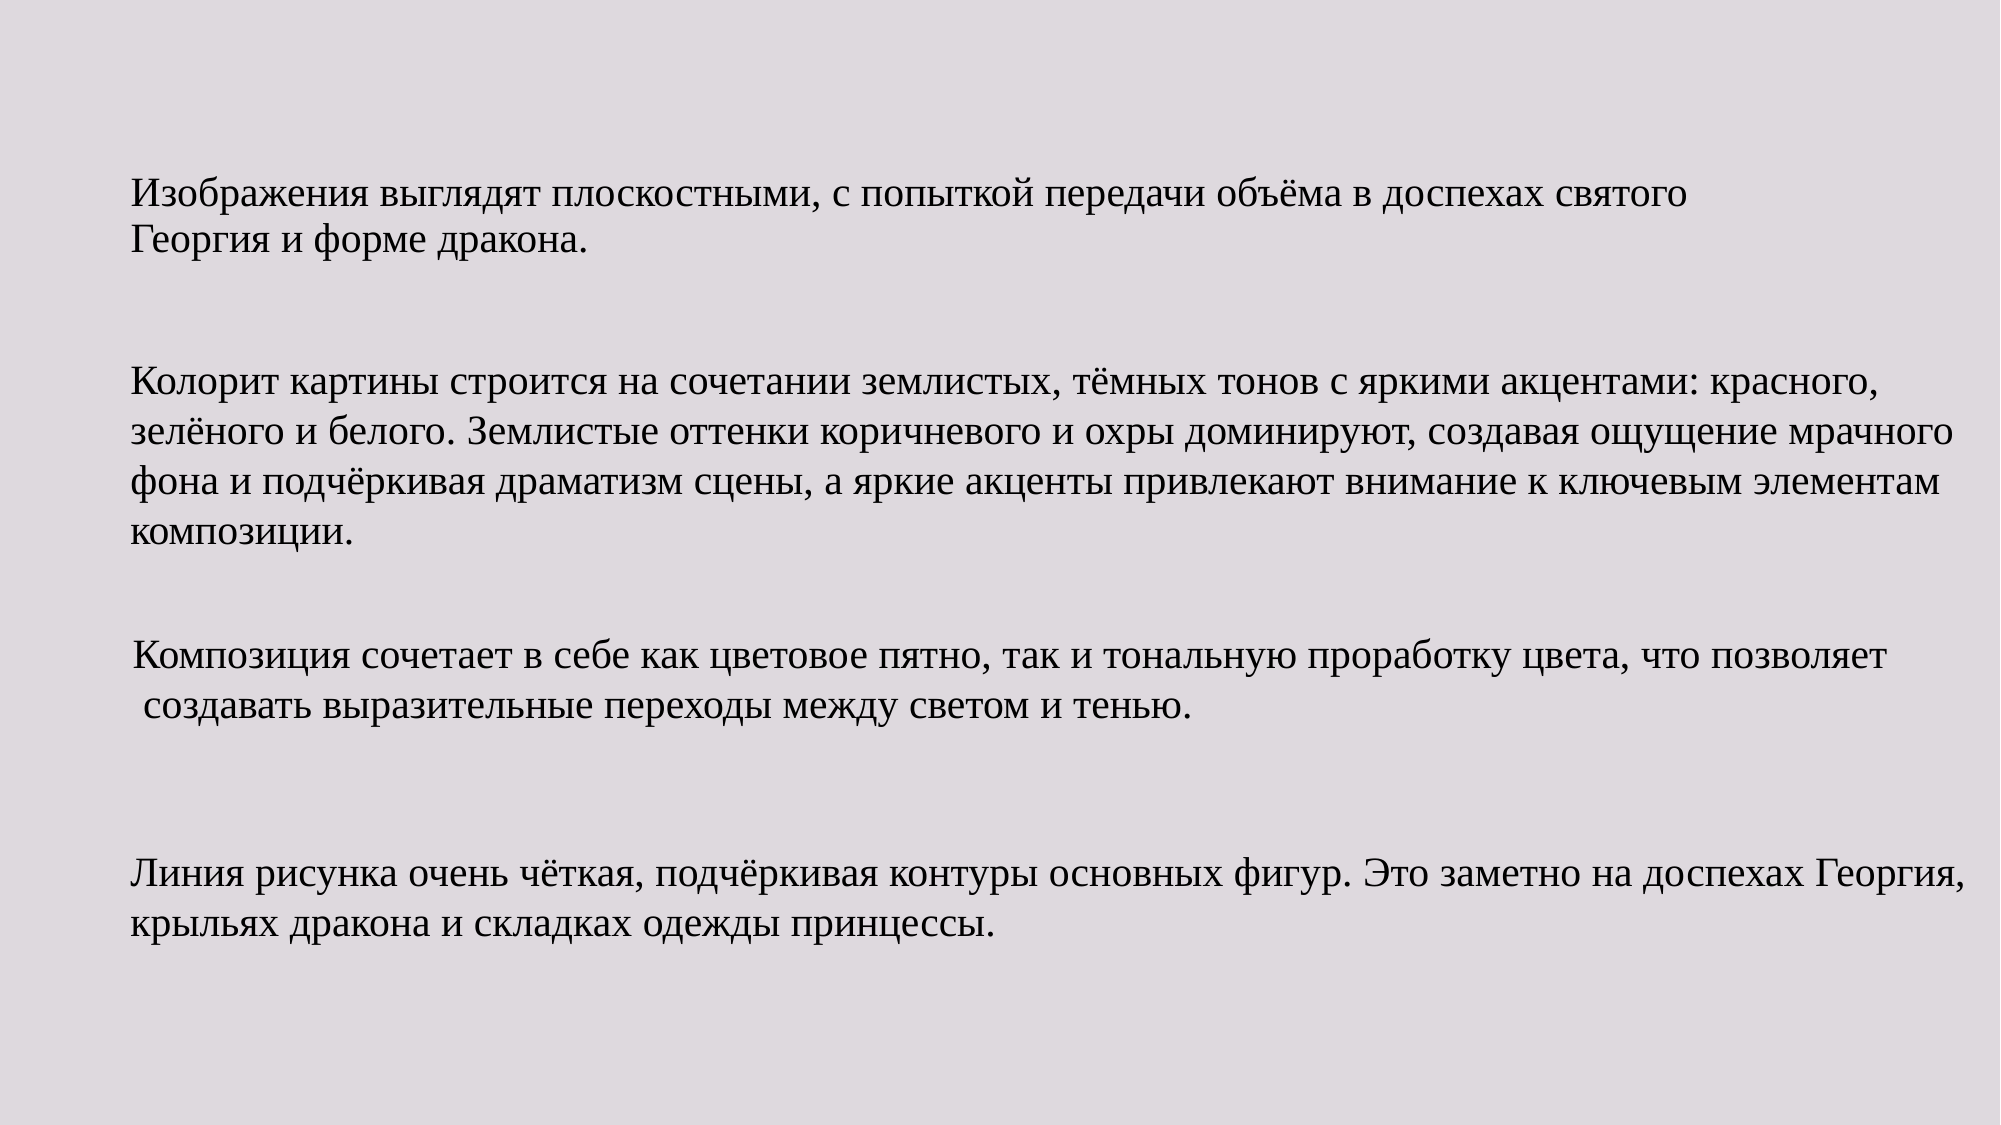

Изображения выглядят плоскостными, с попыткой передачи объёма в доспехах святого Георгия и форме дракона.
Колорит картины строится на сочетании землистых, тёмных тонов с яркими акцентами: красного, зелёного и белого. Землистые оттенки коричневого и охры доминируют, создавая ощущение мрачного фона и подчёркивая драматизм сцены, а яркие акценты привлекают внимание к ключевым элементам композиции.
Композиция сочетает в себе как цветовое пятно, так и тональную проработку цвета, что позволяет
 создавать выразительные переходы между светом и тенью.

Линия рисунка очень чёткая, подчёркивая контуры основных фигур. Это заметно на доспехах Георгия, крыльях дракона и складках одежды принцессы.